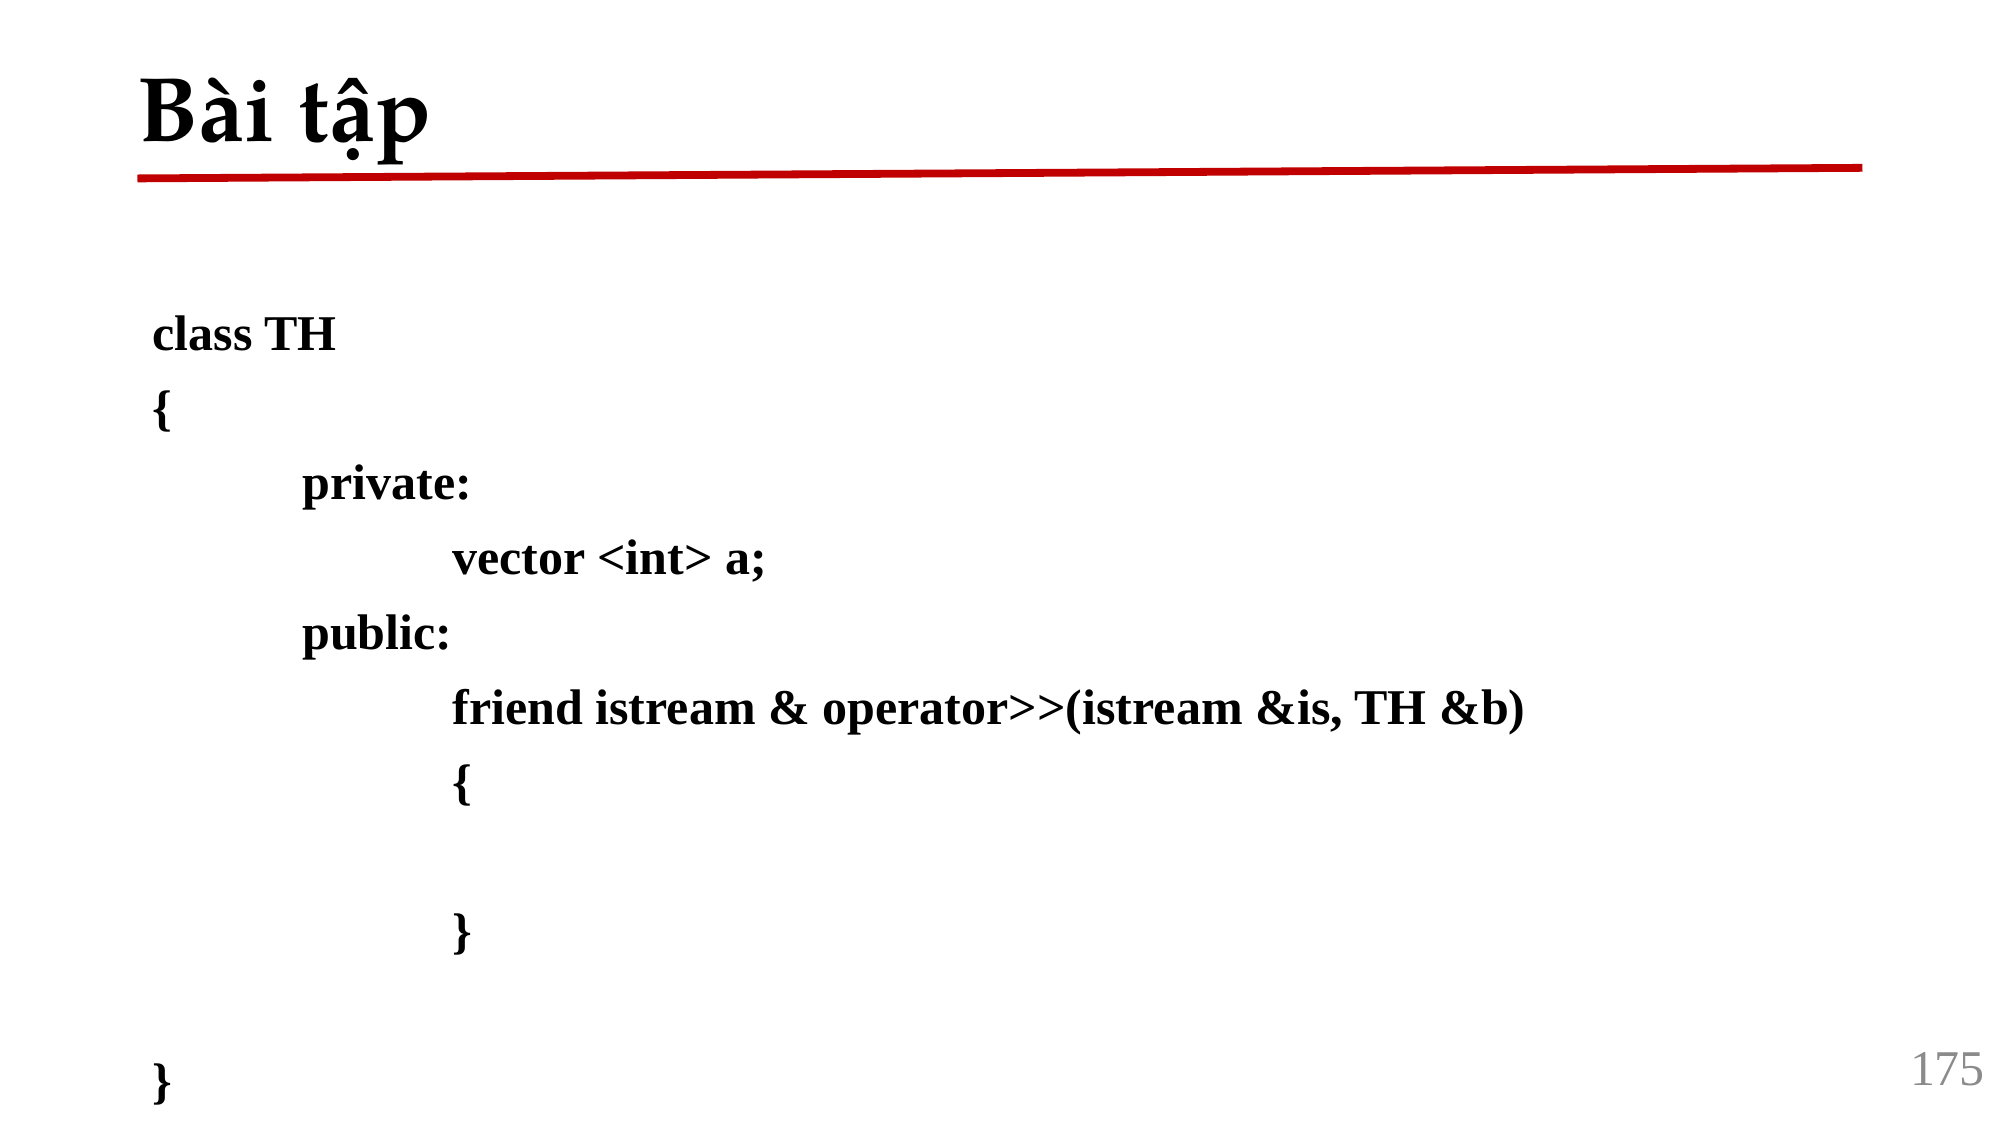

# Bài tập
class TH
{
	private:
		vector <int> a;
	public:
		friend istream & operator>>(istream &is, TH &b)
		{

		}

}
175